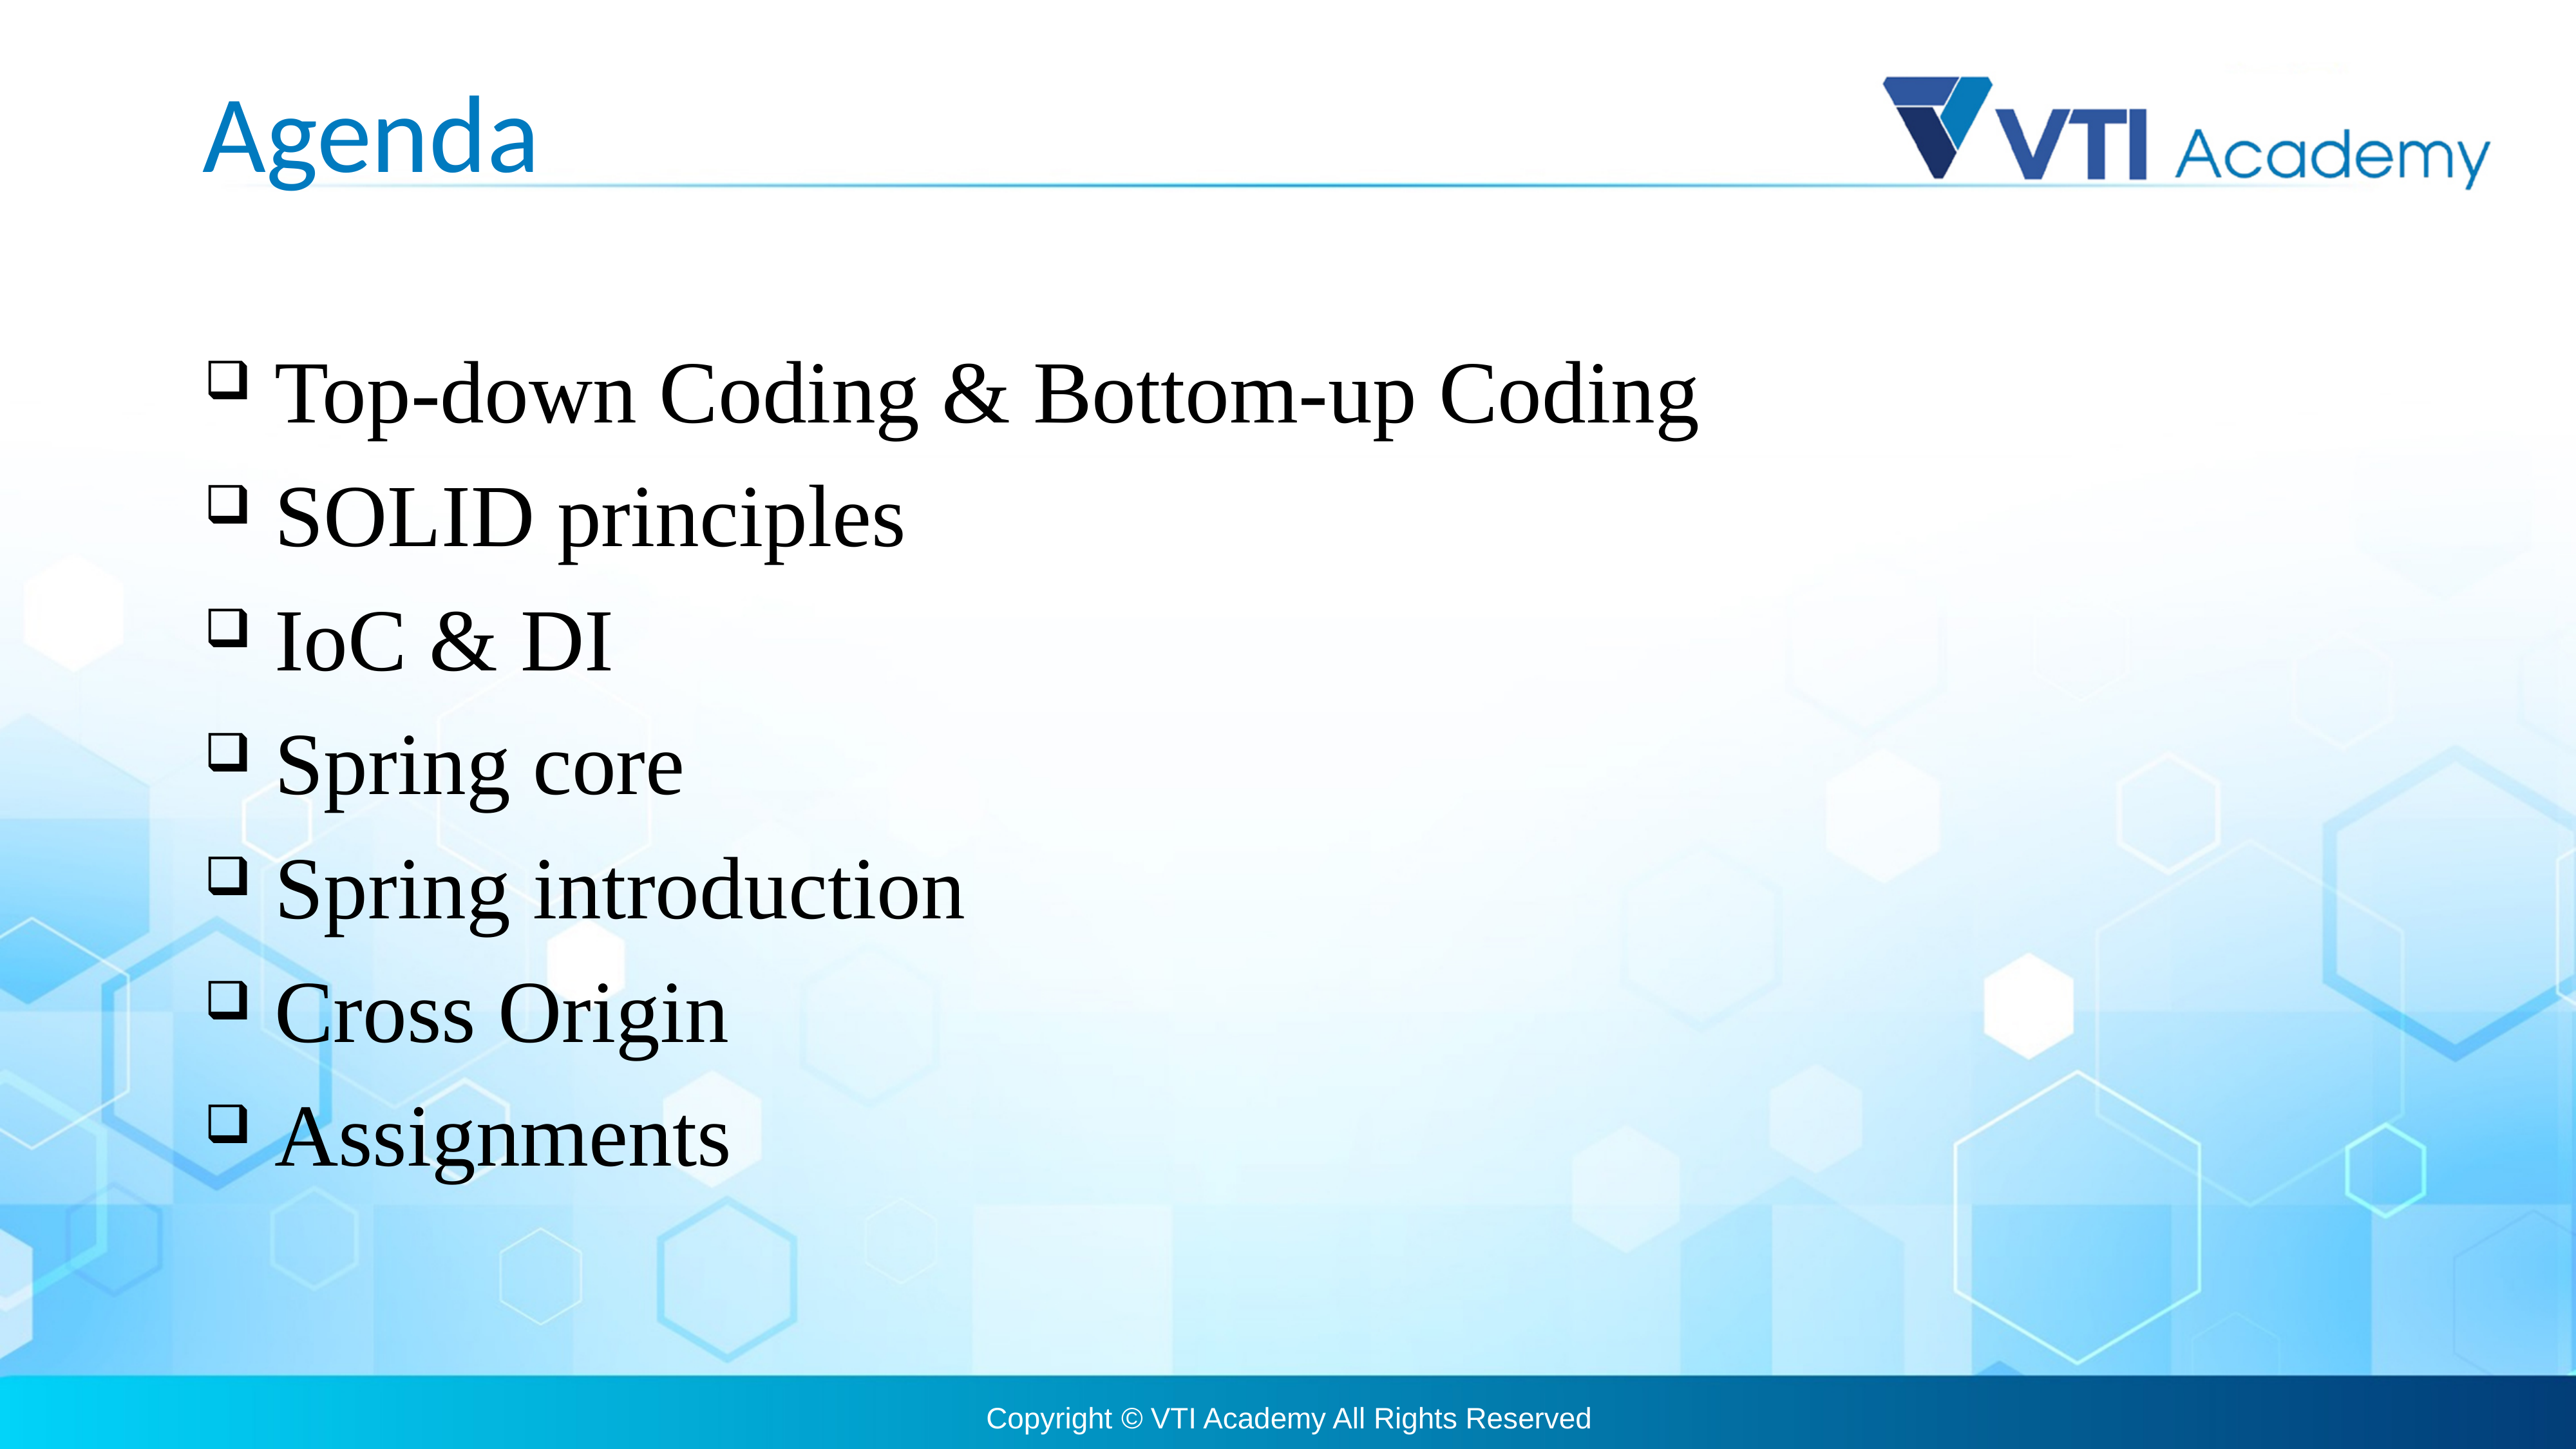

# Agenda
 Top-down Coding & Bottom-up Coding
 SOLID principles
 IoC & DI
 Spring core
 Spring introduction
 Cross Origin
 Assignments
Copyright © VTI Academy All Rights Reserved